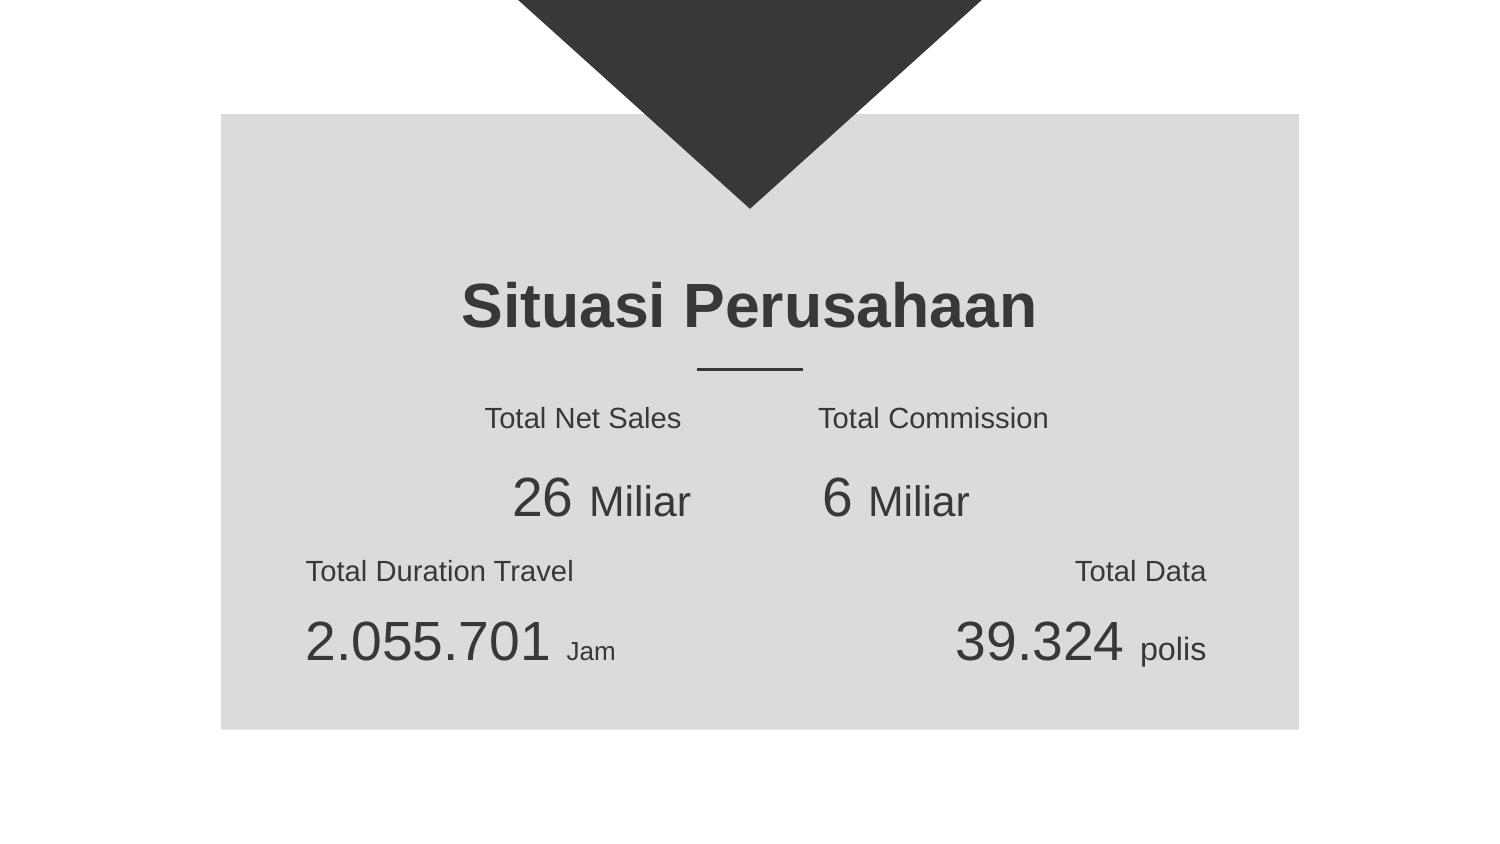

# Situasi Perusahaan
Total Net Sales
Total Commission
26 Miliar
 6 Miliar
Total Duration Travel
Total Data
2.055.701 Jam
39.324 polis